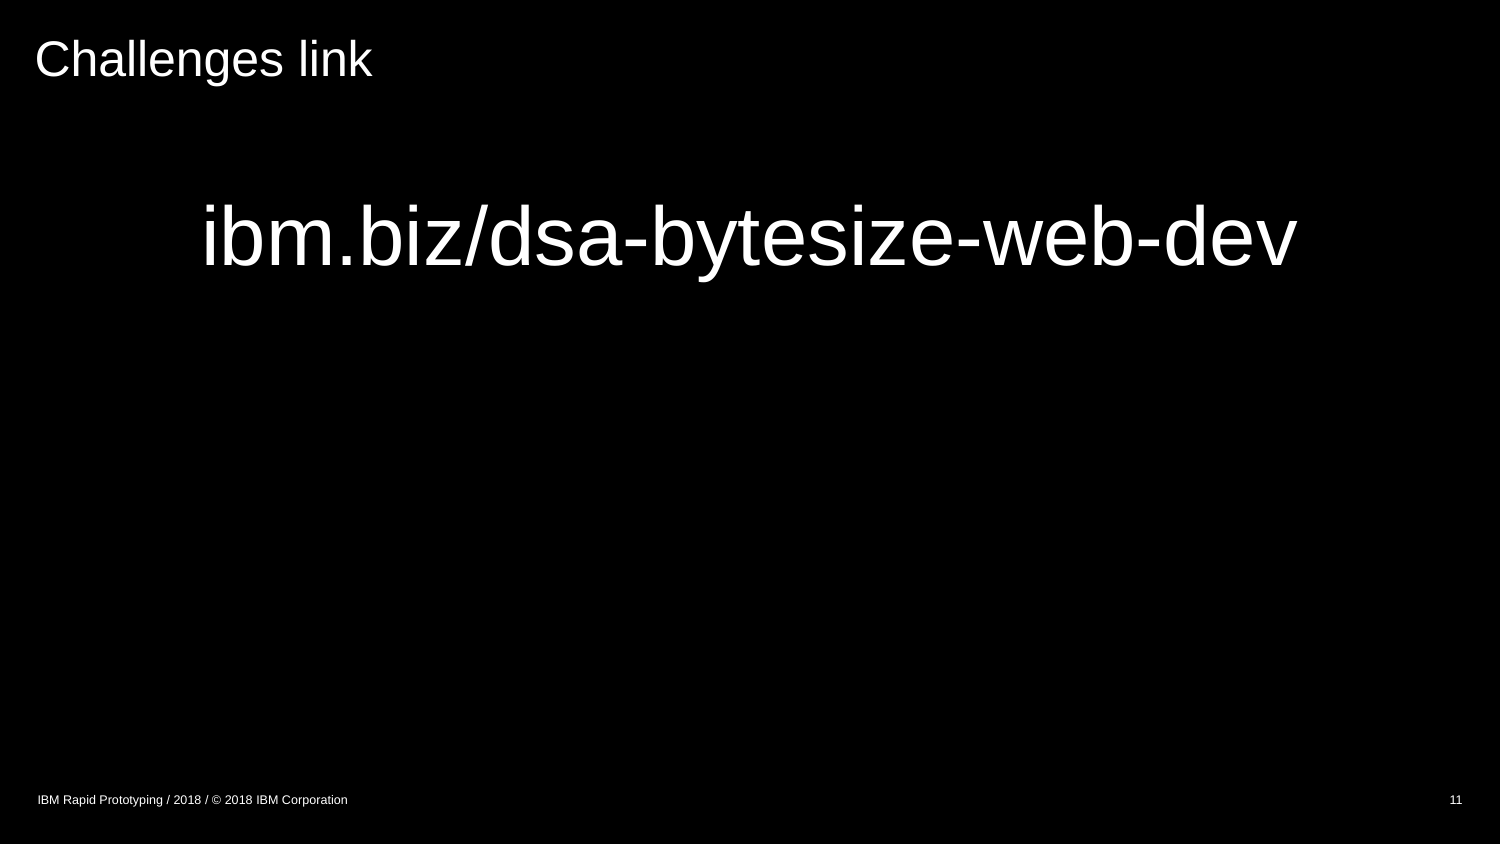

# Challenges link
ibm.biz/dsa-bytesize-web-dev
IBM Rapid Prototyping / 2018 / © 2018 IBM Corporation
11